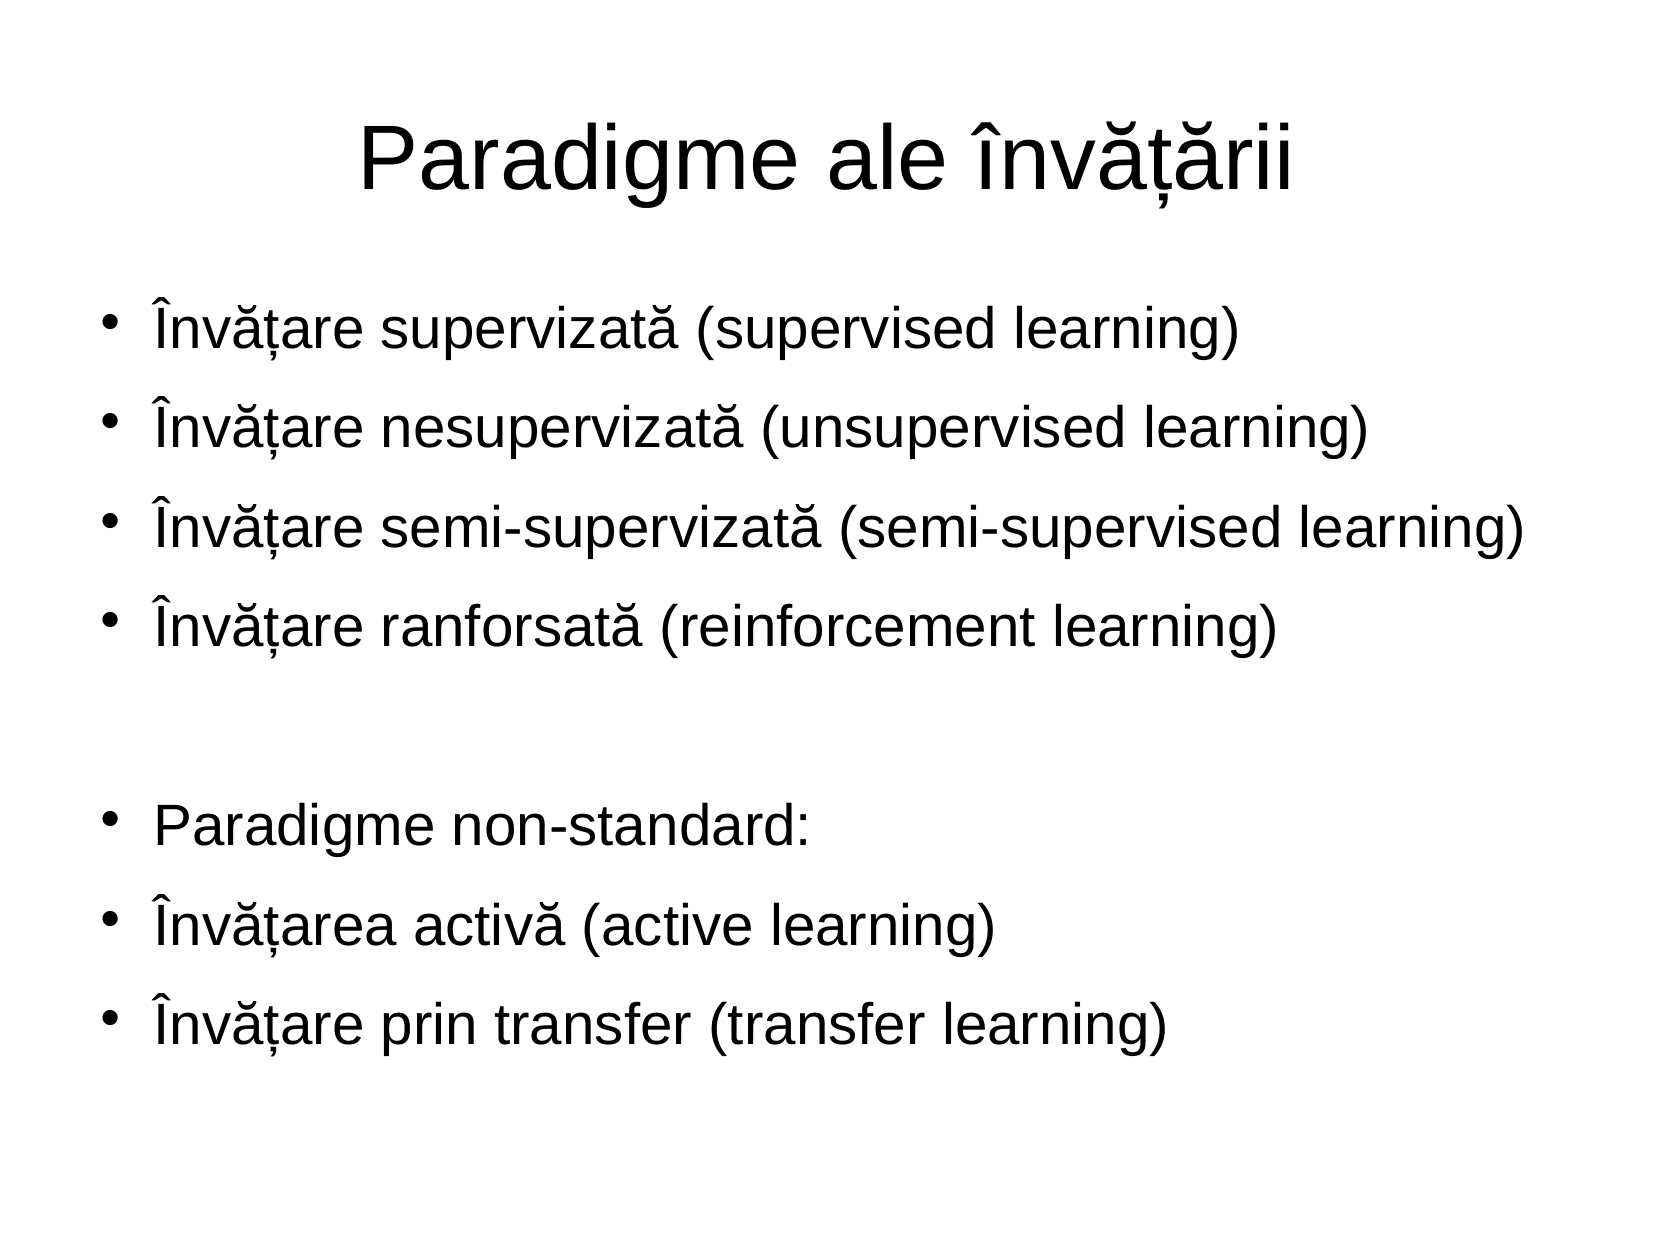

Paradigme ale învățării
Învățare supervizată (supervised learning)
Învățare nesupervizată (unsupervised learning)
Învățare semi-supervizată (semi-supervised learning)
Învățare ranforsată (reinforcement learning)

Paradigme non-standard:
Învățarea activă (active learning)
Învățare prin transfer (transfer learning)